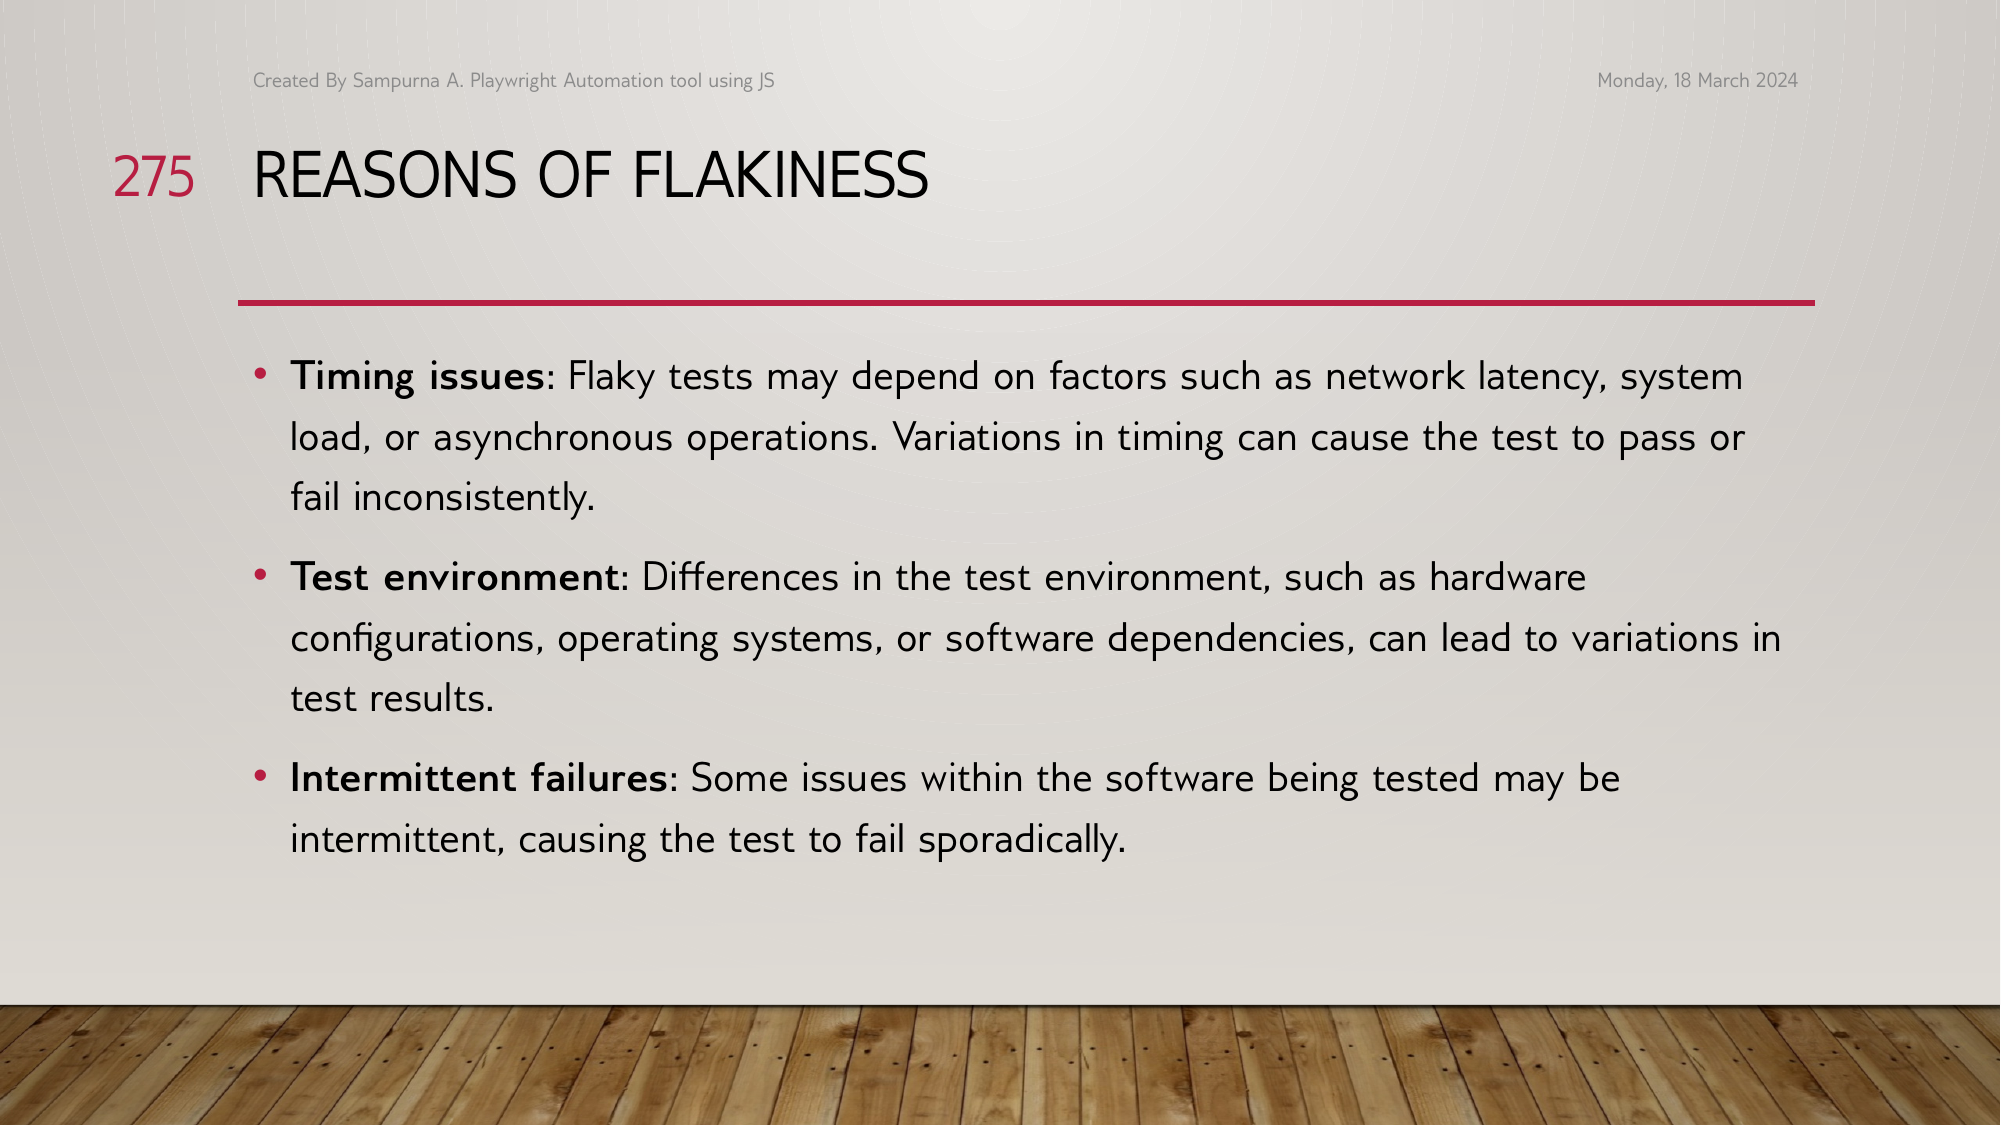

Created By Sampurna A. Playwright Automation tool using JS
Monday, 18 March 2024
275
# Reasons of flakiness
Timing issues: Flaky tests may depend on factors such as network latency, system load, or asynchronous operations. Variations in timing can cause the test to pass or fail inconsistently.
Test environment: Differences in the test environment, such as hardware configurations, operating systems, or software dependencies, can lead to variations in test results.
Intermittent failures: Some issues within the software being tested may be intermittent, causing the test to fail sporadically.